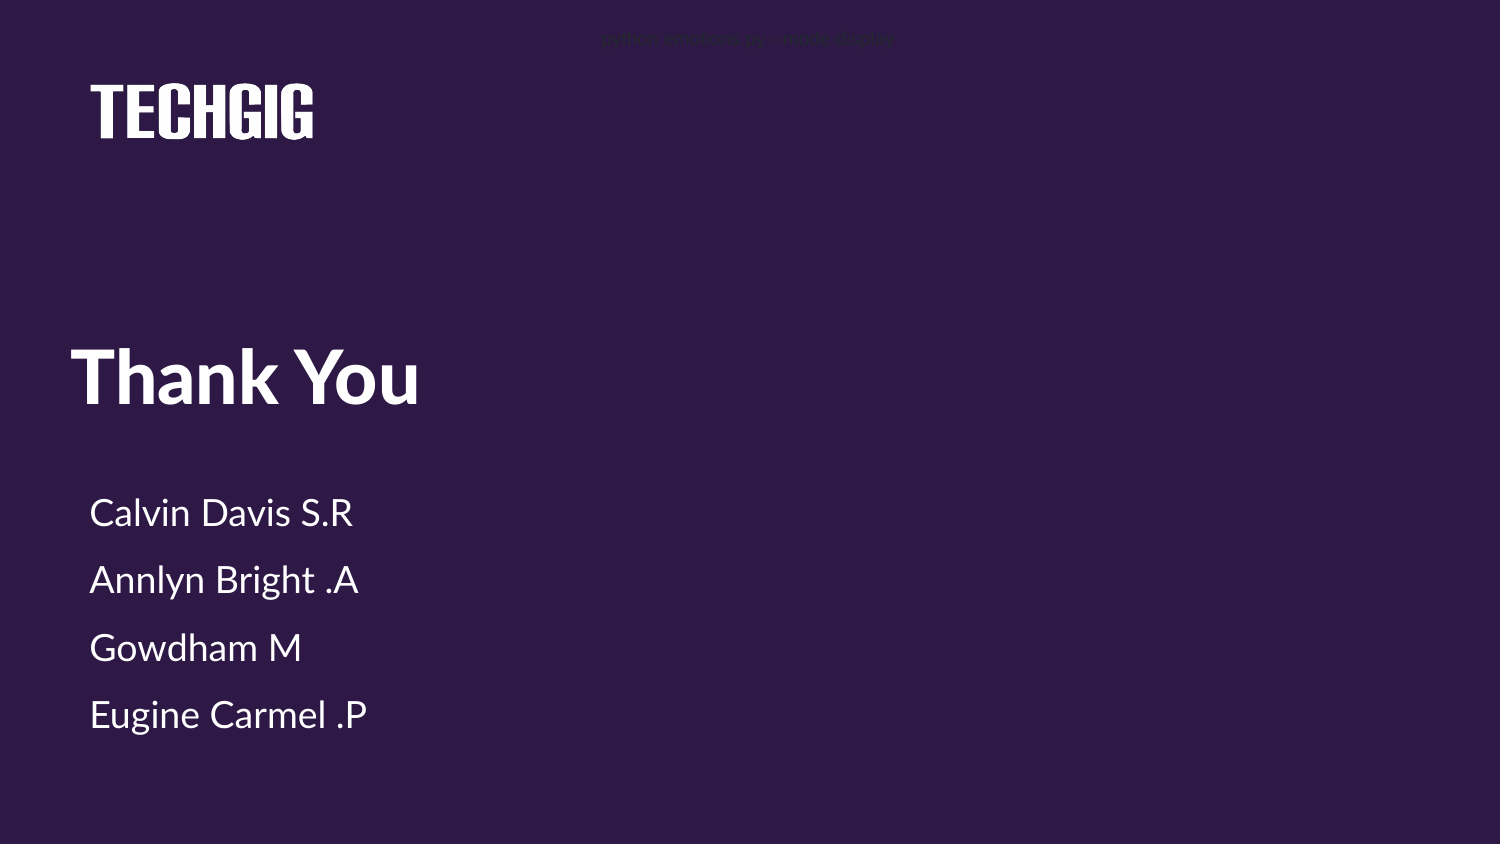

python emotions.py --mode display
# Thank You
Calvin Davis S.R
Annlyn Bright .A
Gowdham M
Eugine Carmel .P